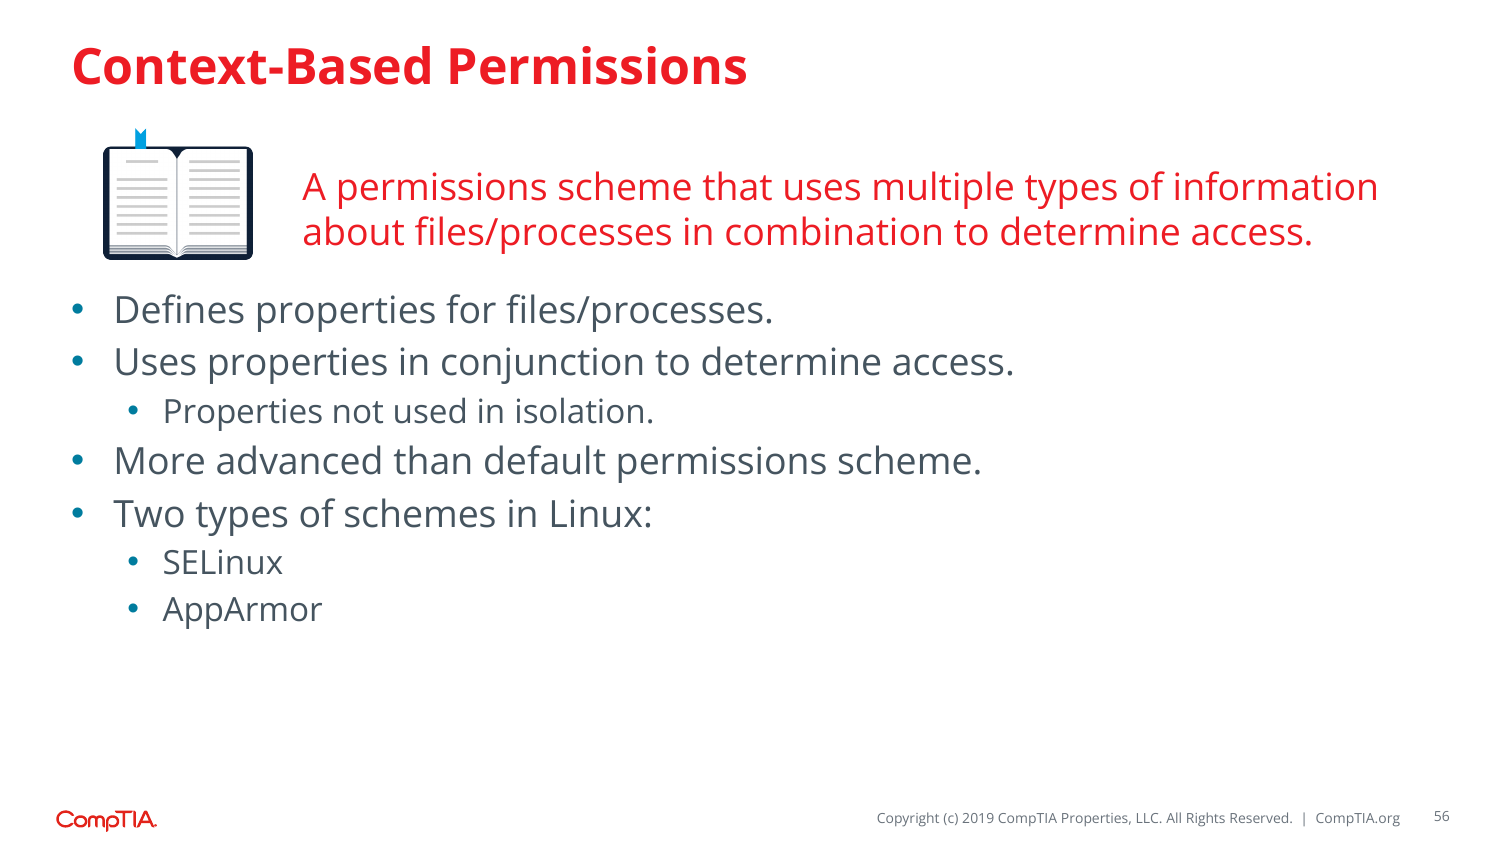

# Context-Based Permissions
A permissions scheme that uses multiple types of information about files/processes in combination to determine access.
Defines properties for files/processes.
Uses properties in conjunction to determine access.
Properties not used in isolation.
More advanced than default permissions scheme.
Two types of schemes in Linux:
SELinux
AppArmor
56